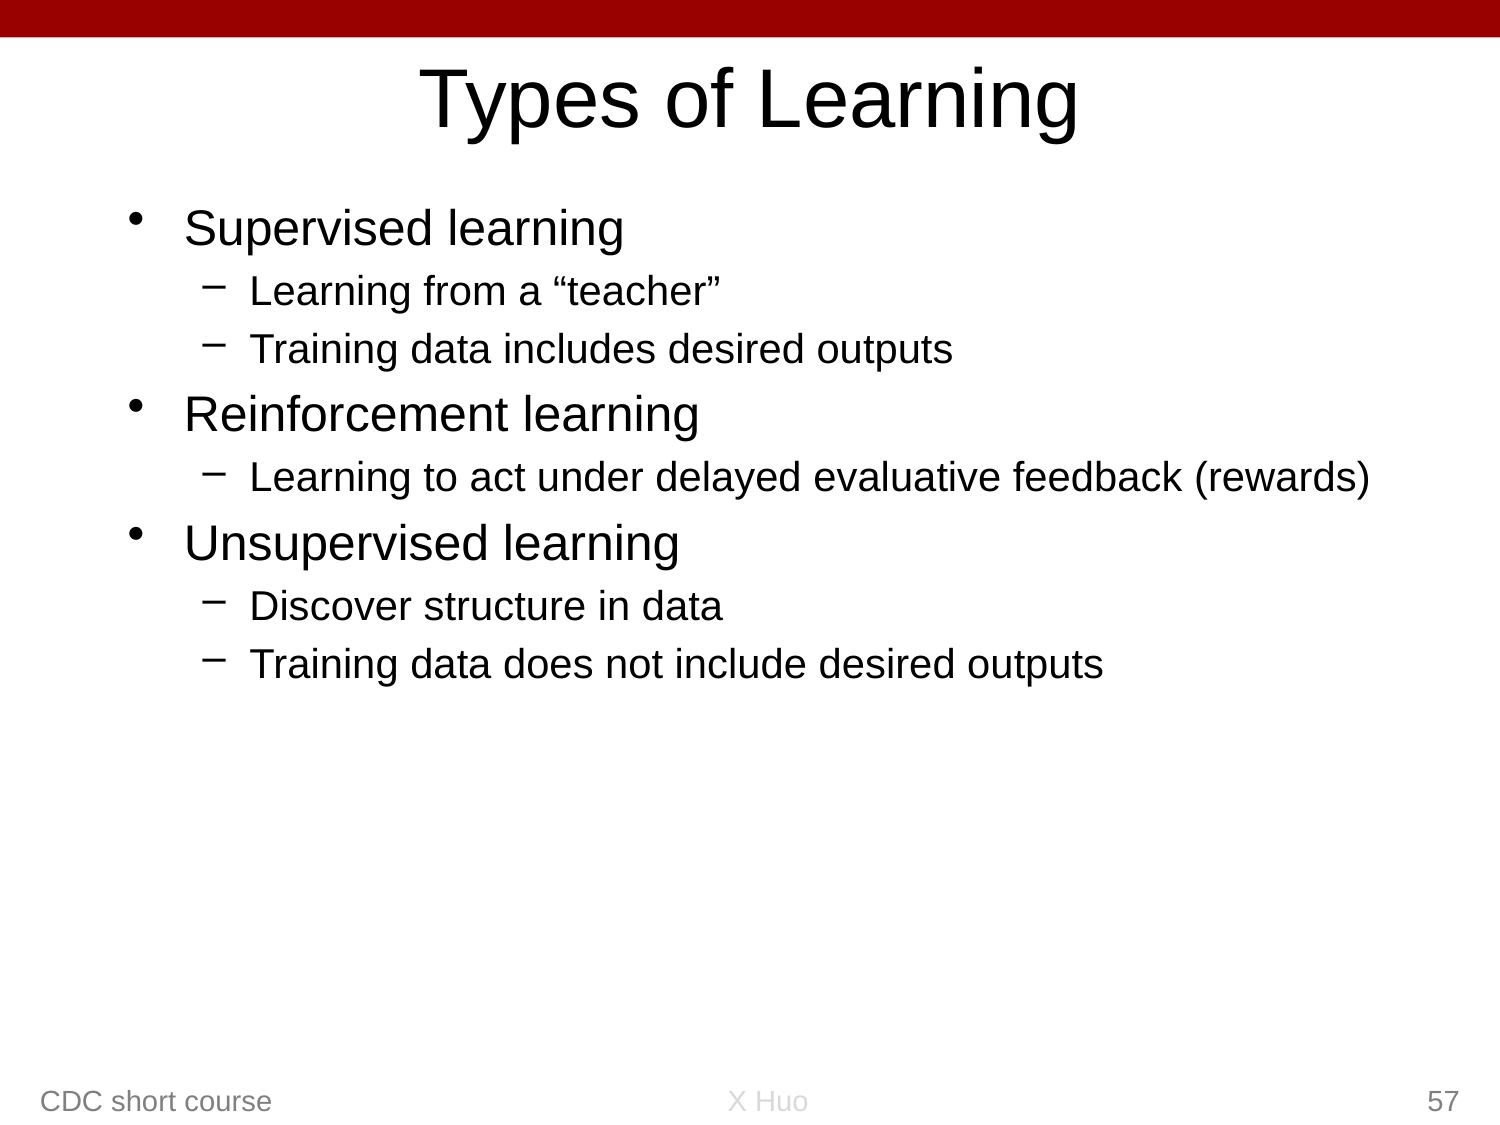

# Types of Learning
Supervised learning
Learning from a “teacher”
Training data includes desired outputs
Reinforcement learning
Learning to act under delayed evaluative feedback (rewards)
Unsupervised learning
Discover structure in data
Training data does not include desired outputs

CDC short course
X Huo
57